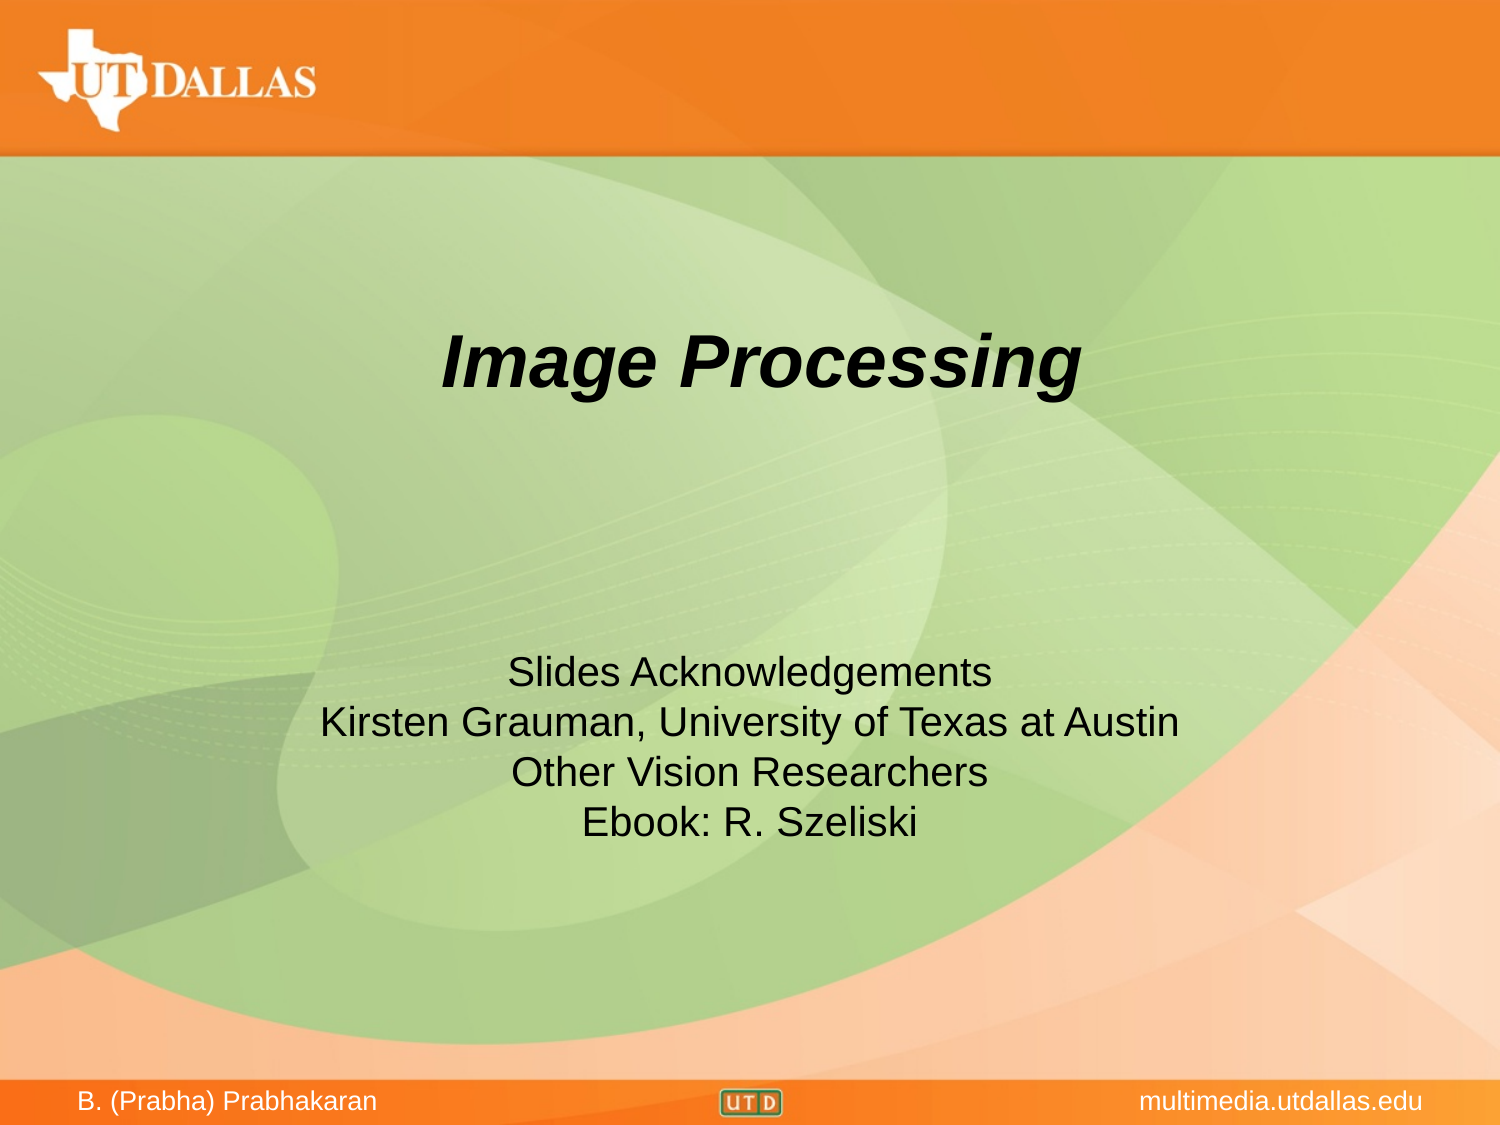

# Image Processing
Slides Acknowledgements
Kirsten Grauman, University of Texas at Austin
Other Vision Researchers
Ebook: R. Szeliski